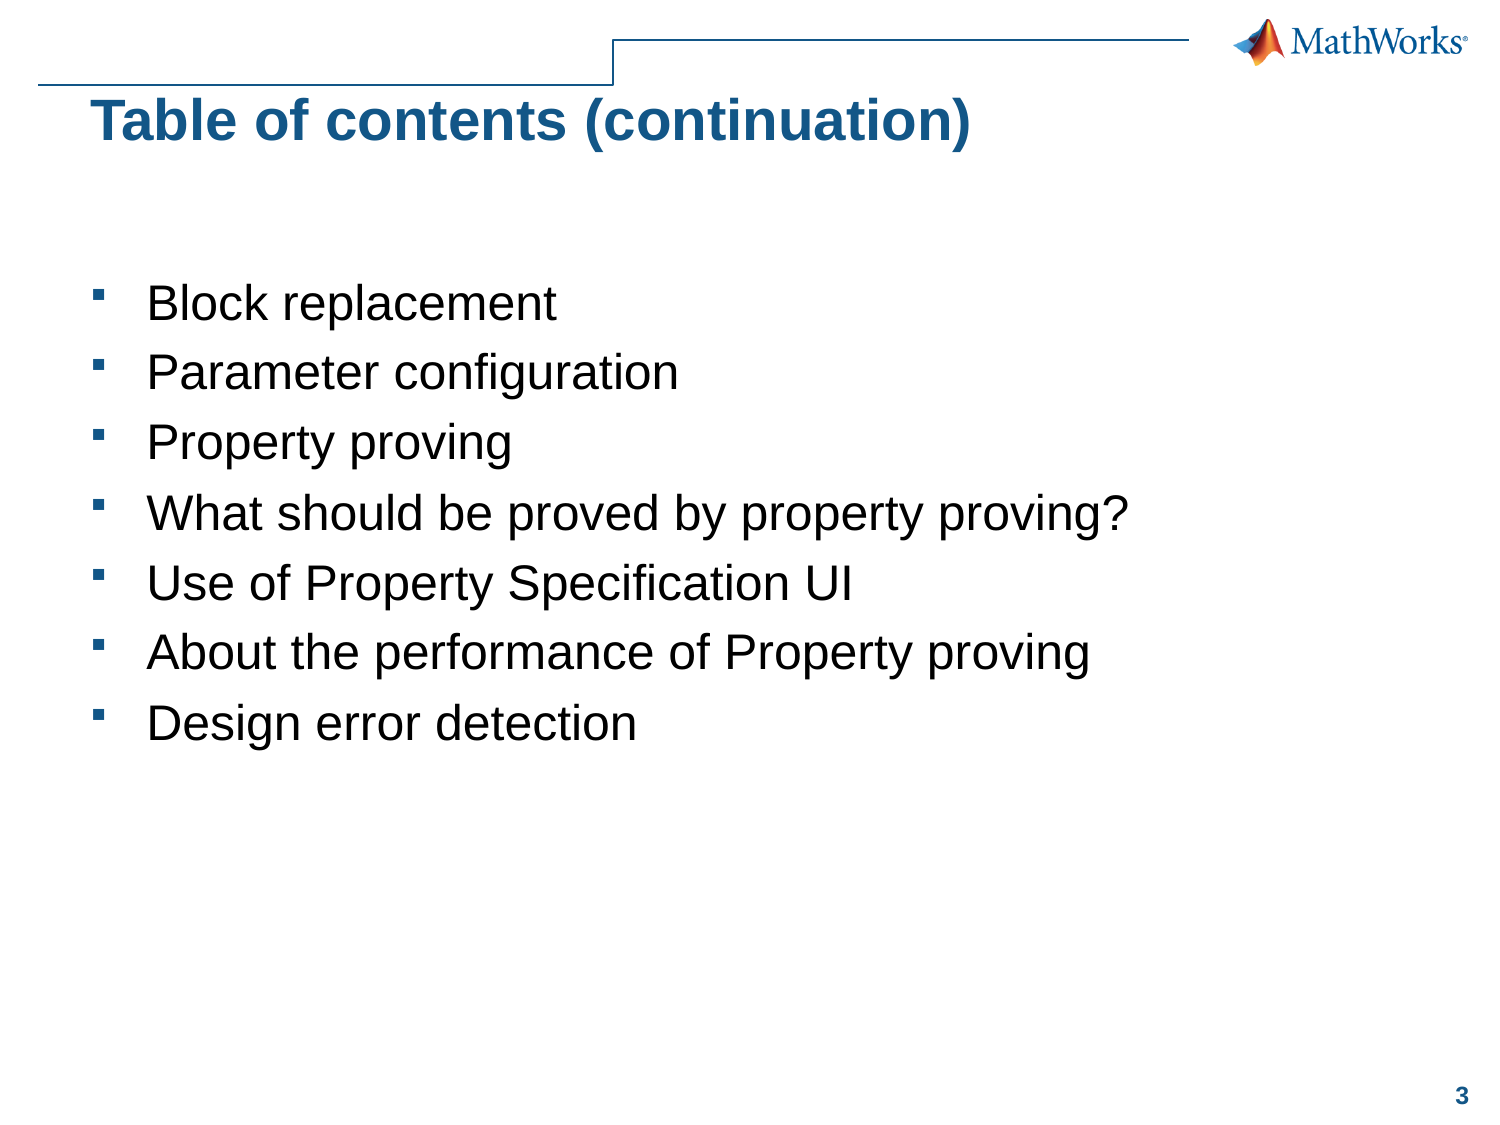

# Table of contents (continuation)
Block replacement
Parameter configuration
Property proving
What should be proved by property proving?
Use of Property Specification UI
About the performance of Property proving
Design error detection